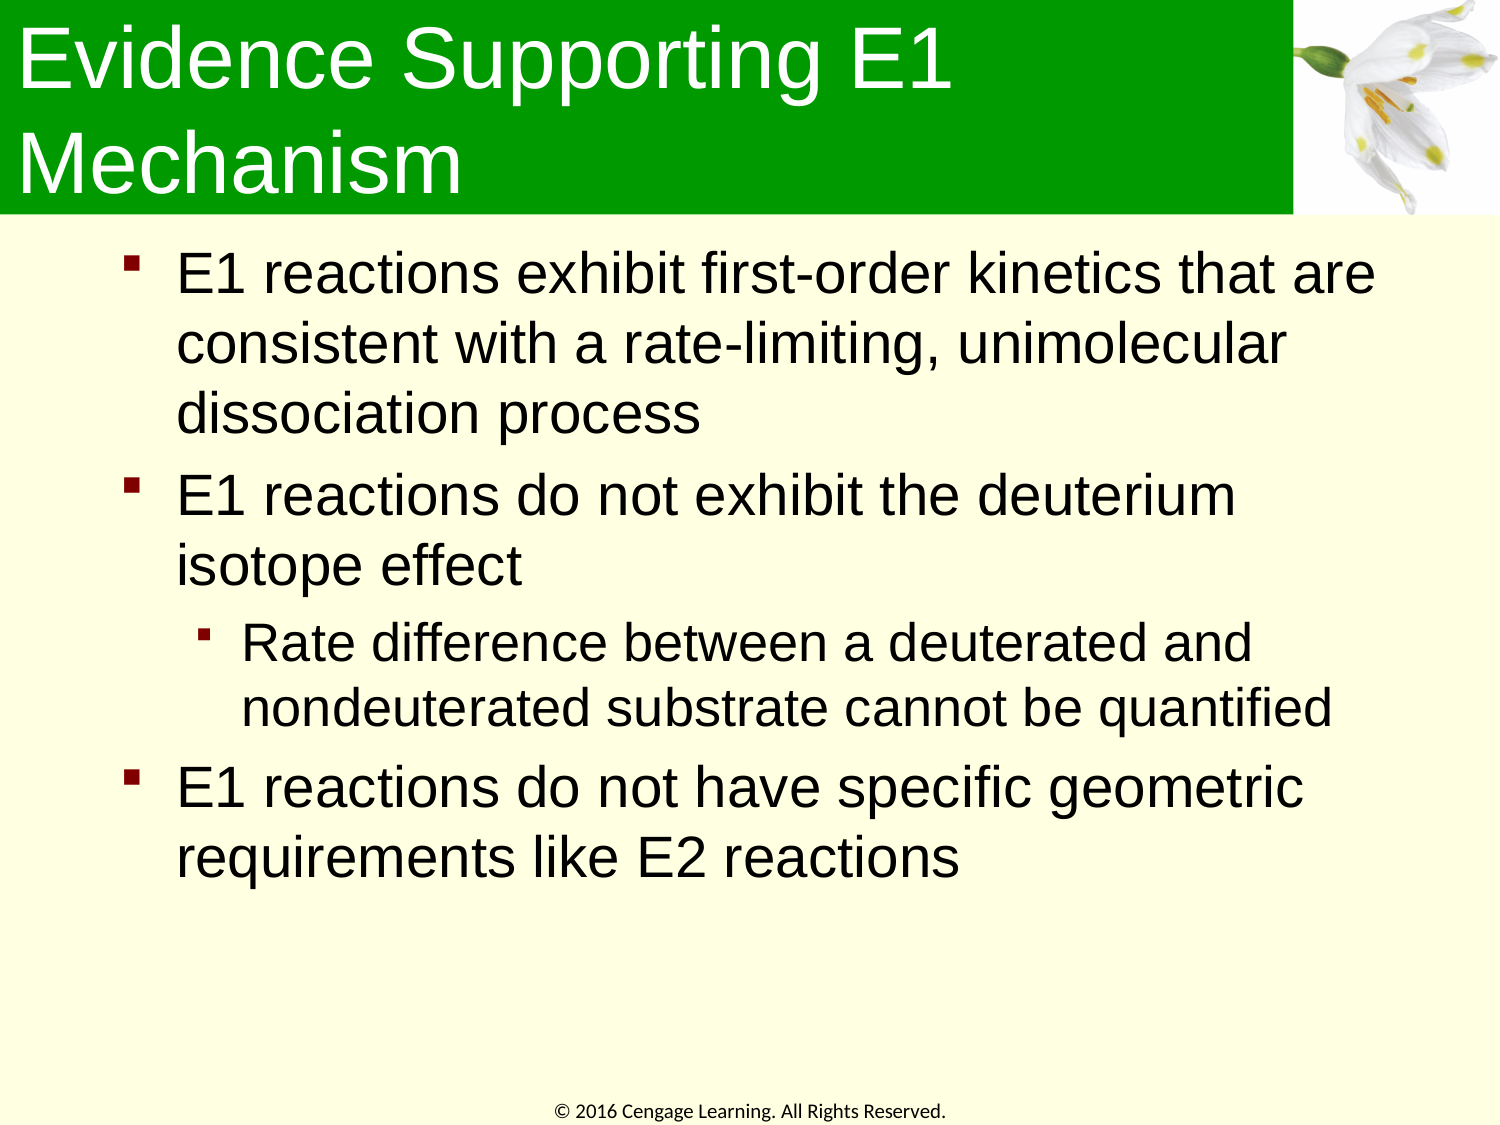

# Evidence Supporting E1 Mechanism
E1 reactions exhibit first-order kinetics that are consistent with a rate-limiting, unimolecular dissociation process
E1 reactions do not exhibit the deuterium isotope effect
Rate difference between a deuterated and nondeuterated substrate cannot be quantified
E1 reactions do not have specific geometric requirements like E2 reactions